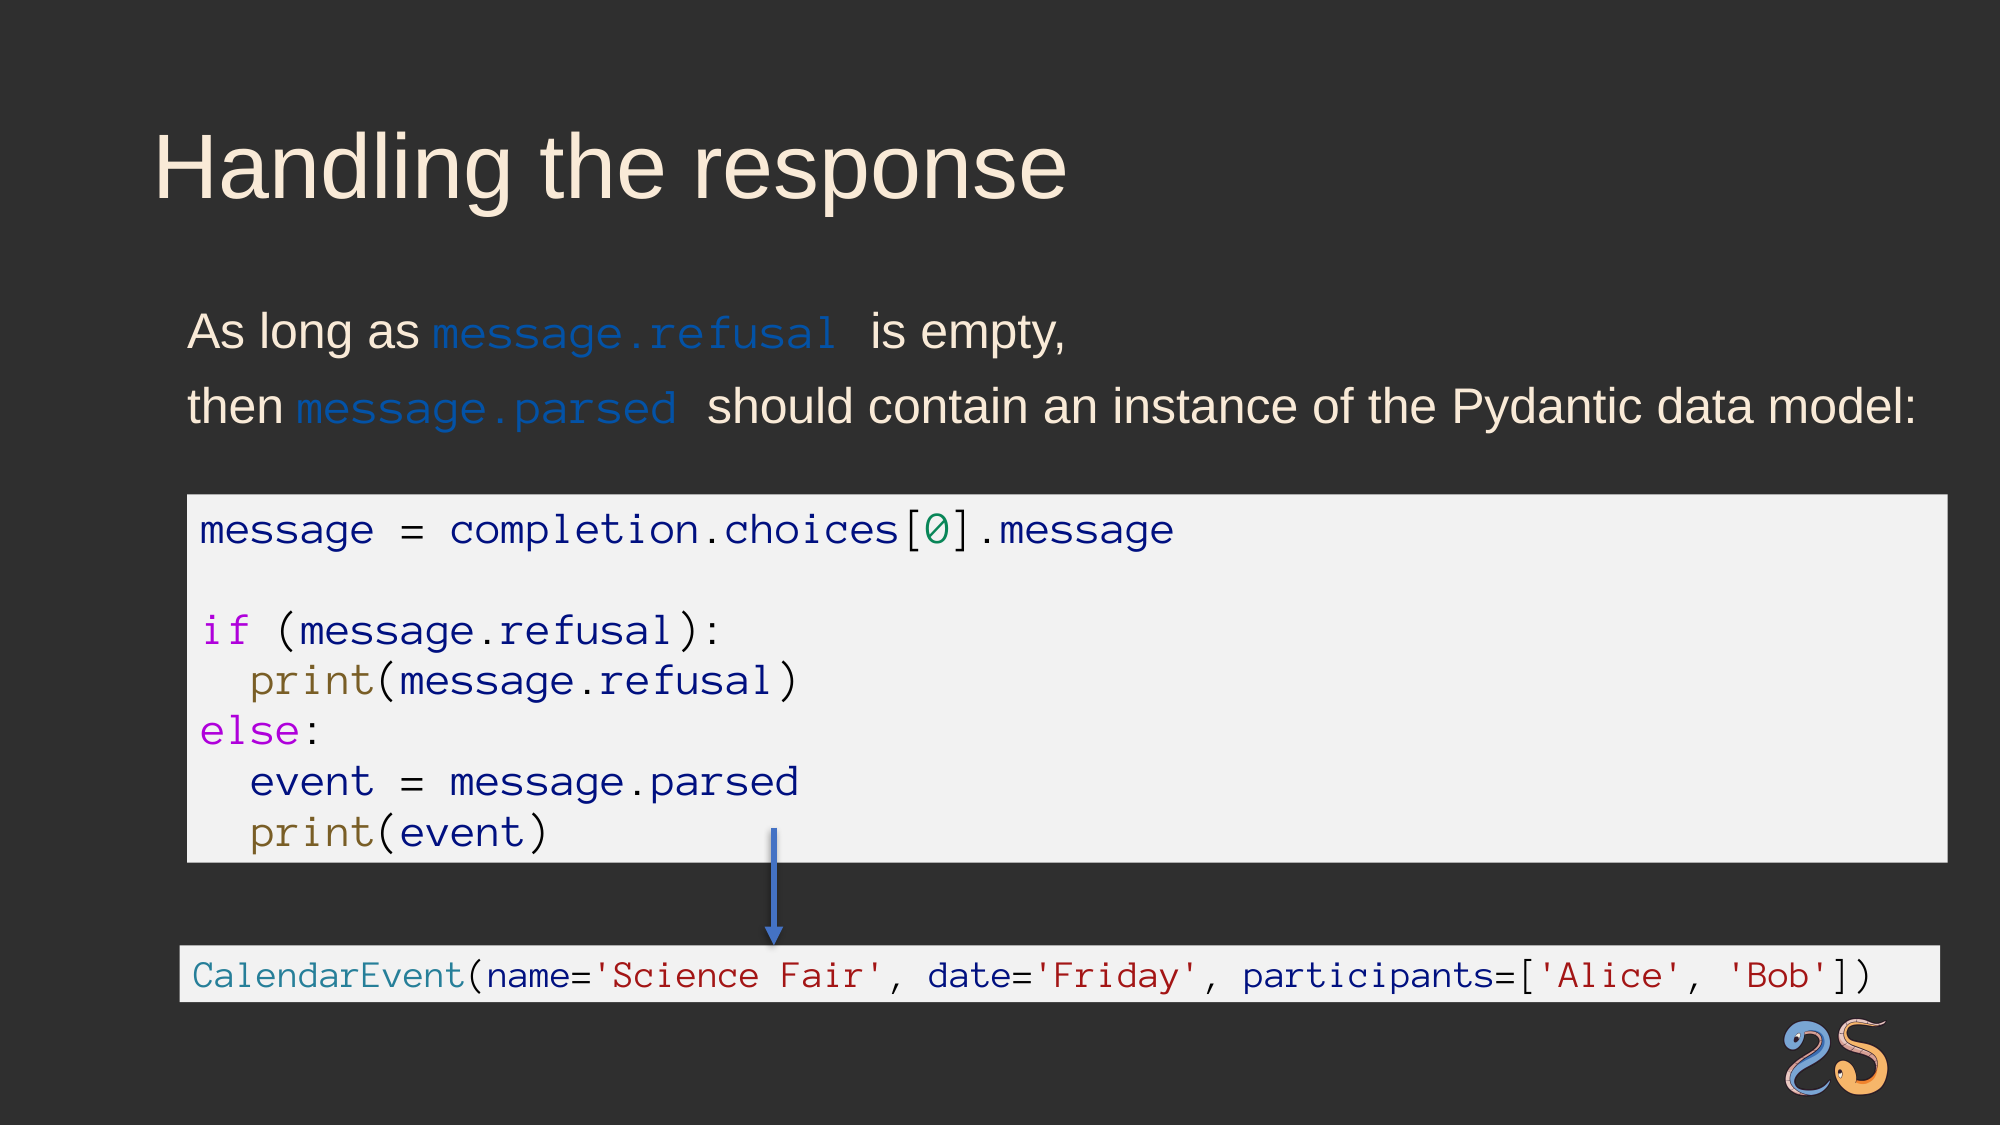

# Handling the response
As long as message.refusal is empty,
then message.parsed should contain an instance of the Pydantic data model:
message = completion.choices[0].message

if (message.refusal):
  print(message.refusal)
else:
  event = message.parsed
  print(event)
CalendarEvent(name='Science Fair', date='Friday', participants=['Alice', 'Bob'])